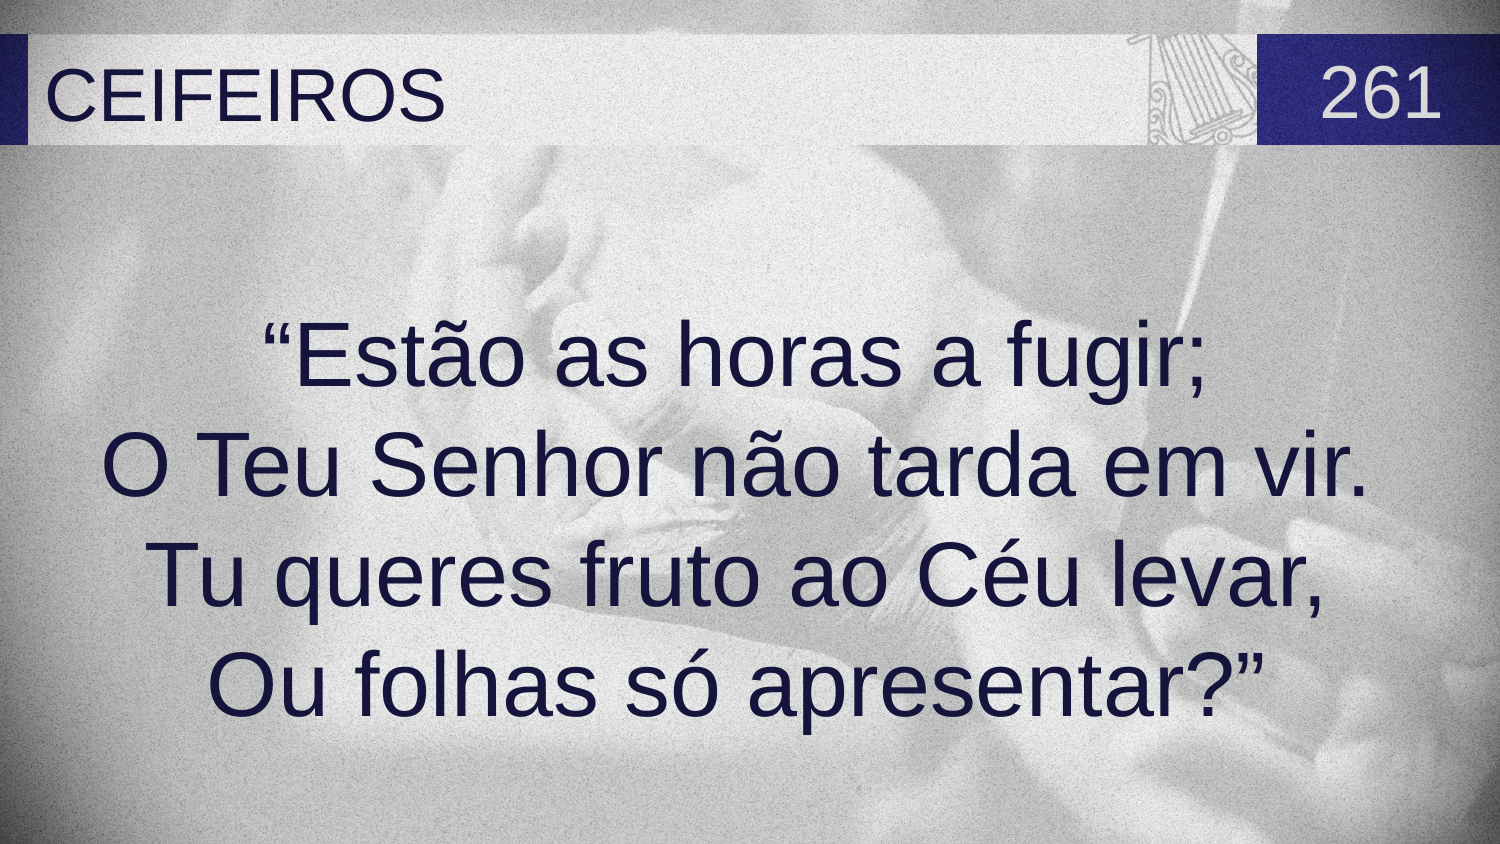

# CEIFEIROS
261
“Estão as horas a fugir;
O Teu Senhor não tarda em vir.
Tu queres fruto ao Céu levar,
Ou folhas só apresentar?”